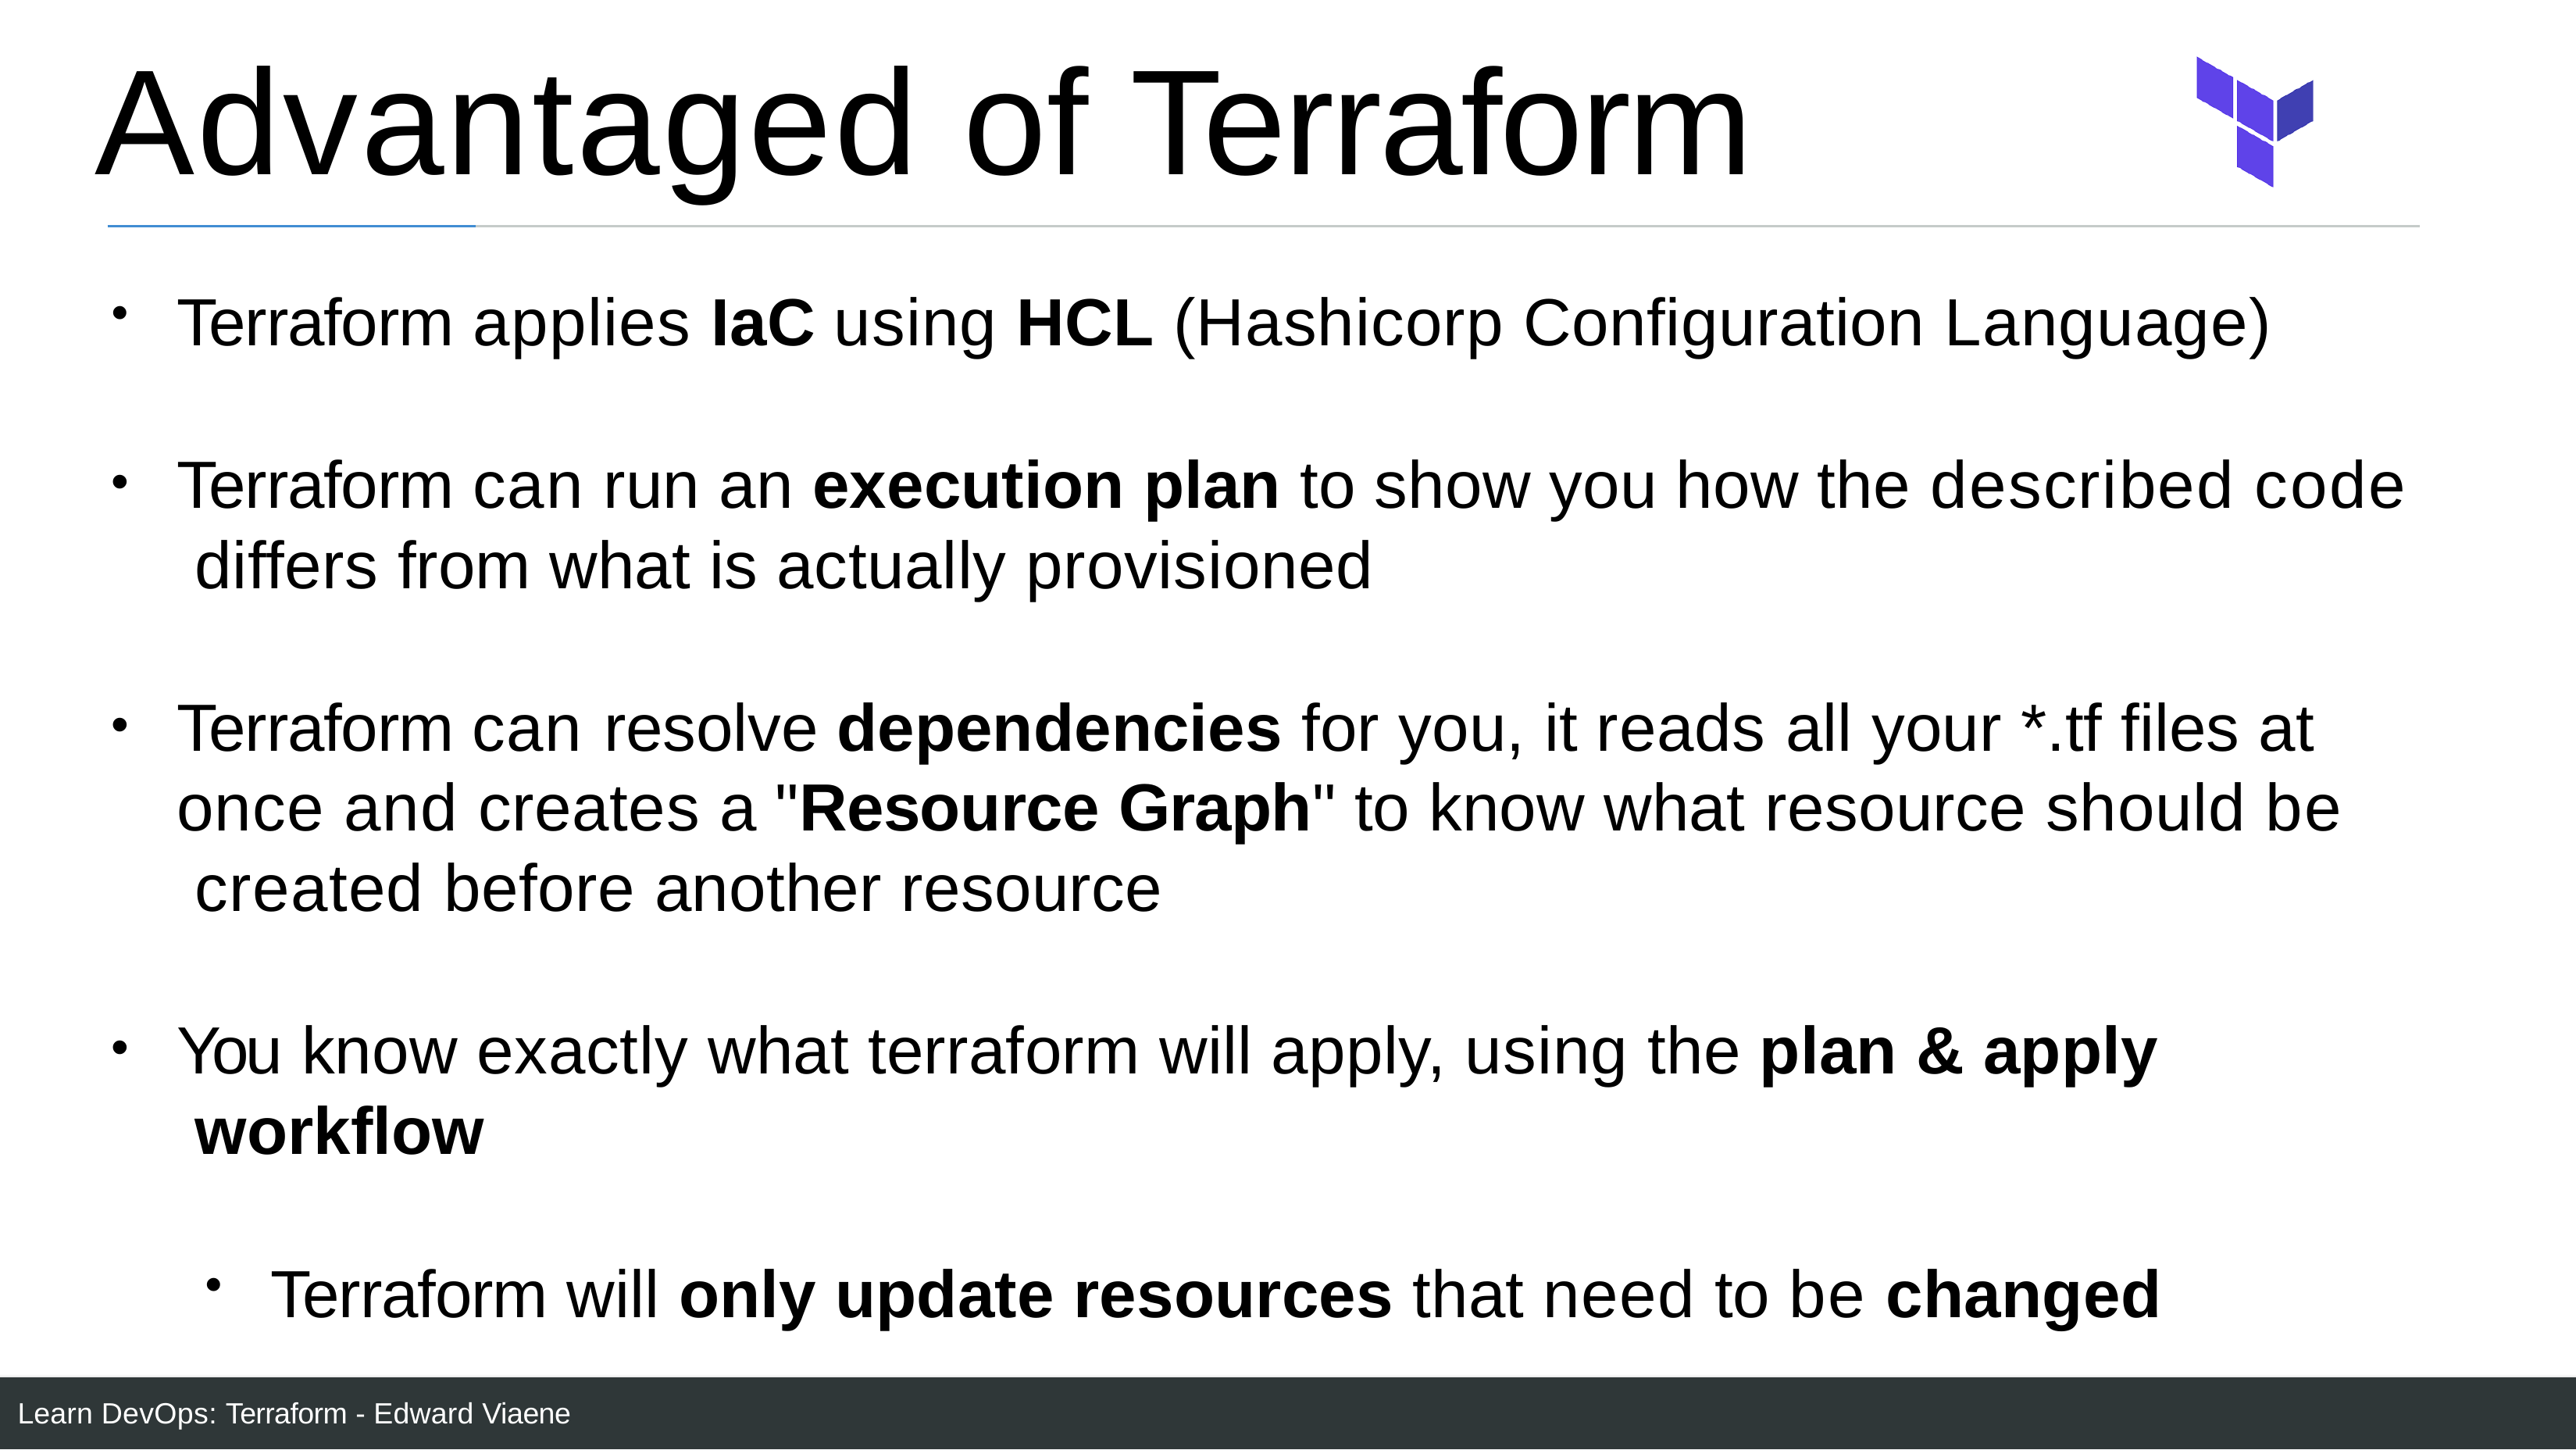

# Advantaged of Terraform
Terraform applies IaC using HCL (Hashicorp Configuration Language)

Terraform can run an execution plan to show you how the described code  differs from what is actually provisioned

Terraform can resolve dependencies for you, it reads all your *.tf files at  once and creates a "Resource Graph" to know what resource should be  created before another resource

You know exactly what terraform will apply, using the plan & apply  workflow

Terraform will only update resources that need to be changed
Learn DevOps: Terraform - Edward Viaene